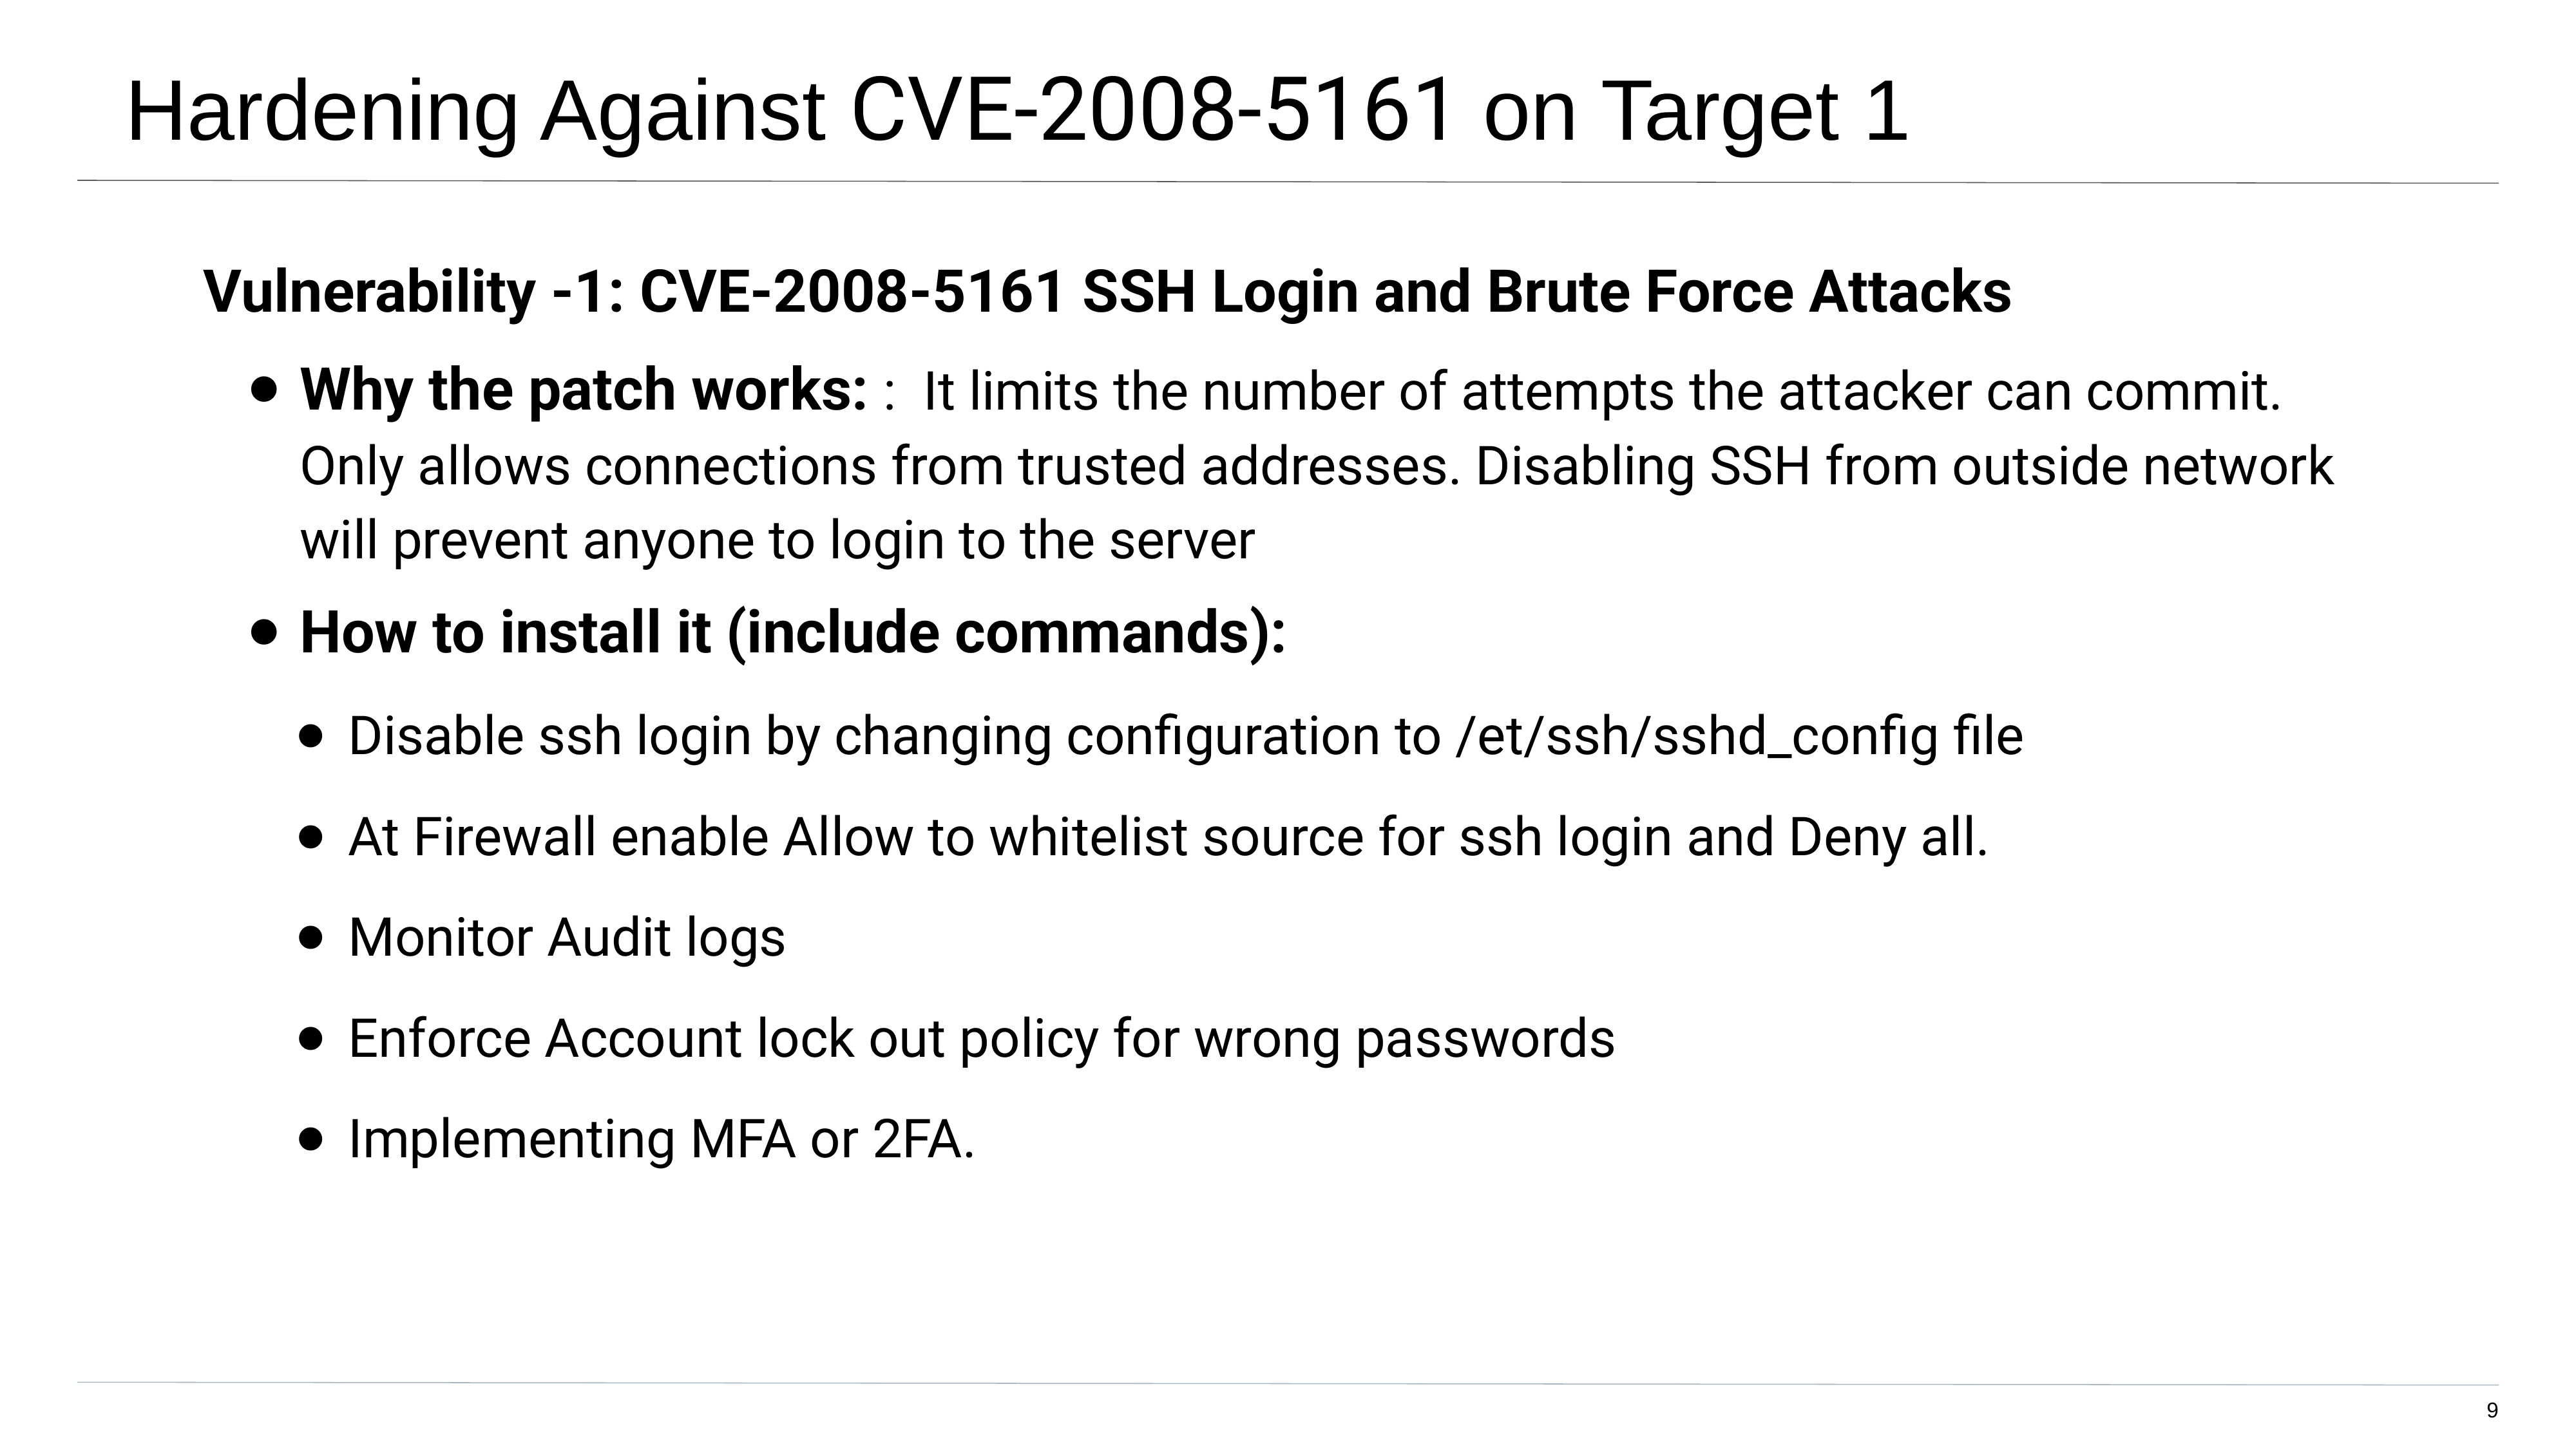

# Hardening Against CVE-2008-5161 on Target 1
Vulnerability -1: CVE-2008-5161 SSH Login and Brute Force Attacks
Why the patch works: :  It limits the number of attempts the attacker can commit. Only allows connections from trusted addresses. Disabling SSH from outside network will prevent anyone to login to the server
How to install it (include commands):
Disable ssh login by changing configuration to /et/ssh/sshd_config file
At Firewall enable Allow to whitelist source for ssh login and Deny all.
Monitor Audit logs
Enforce Account lock out policy for wrong passwords
Implementing MFA or 2FA.

9